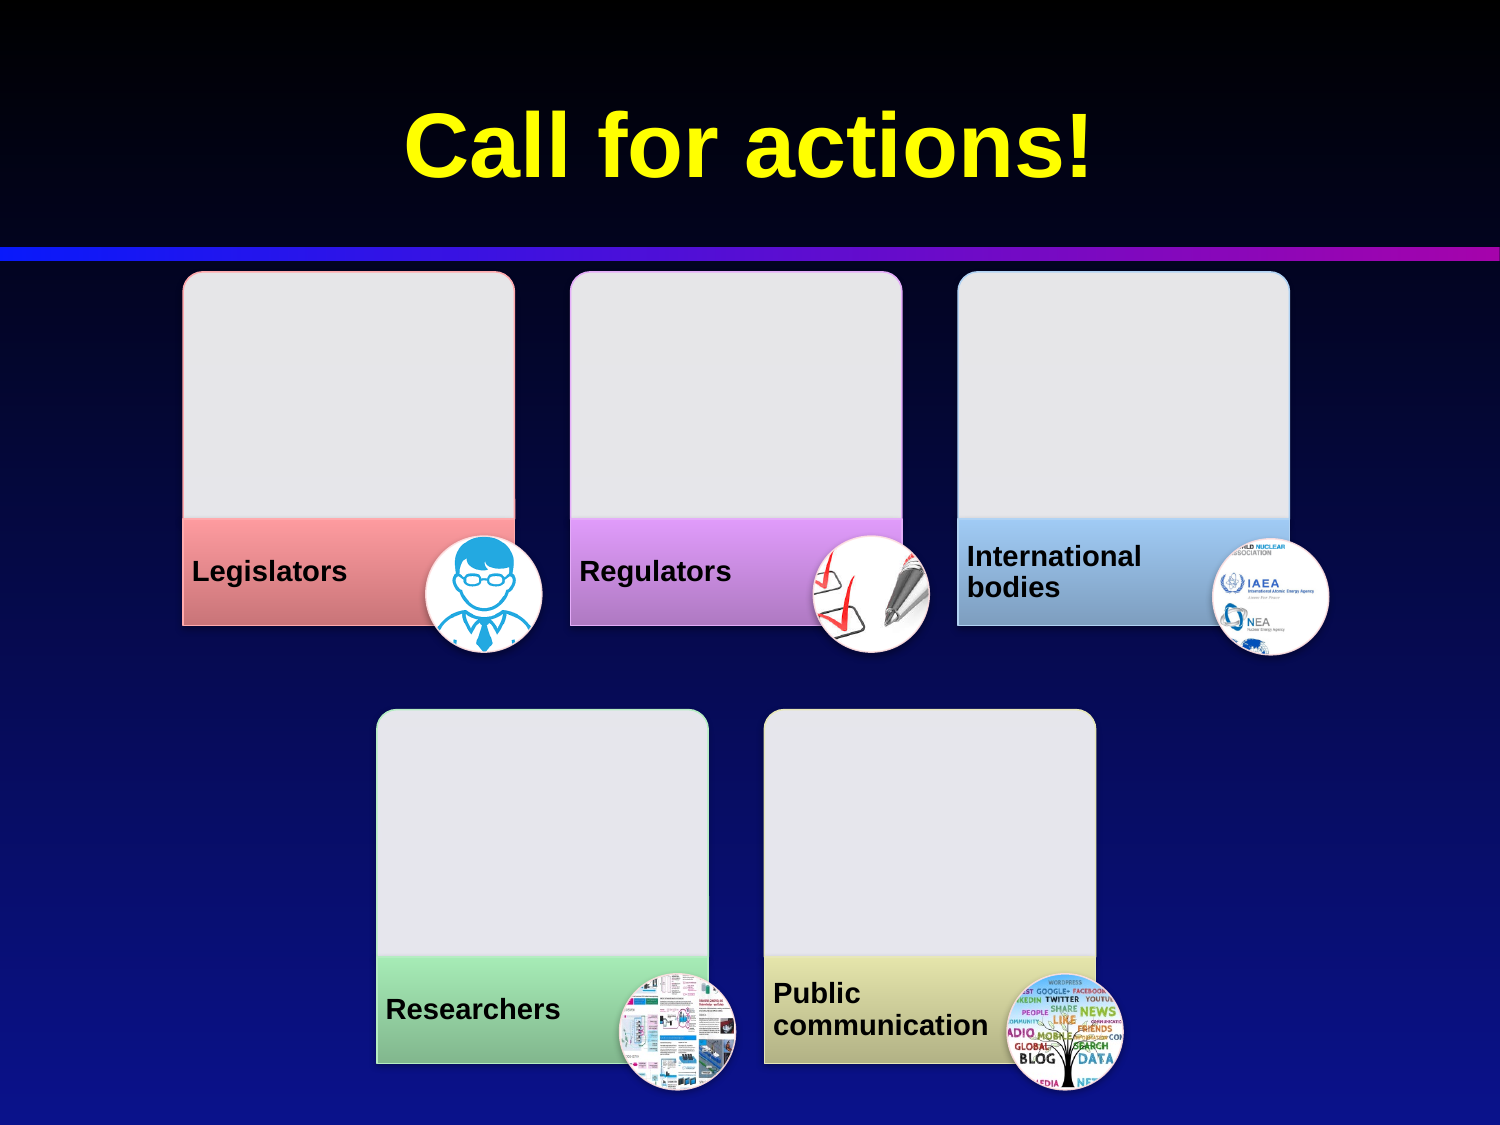

# Call for actions!
Legislators
Regulators
International bodies
Researchers
Public communication